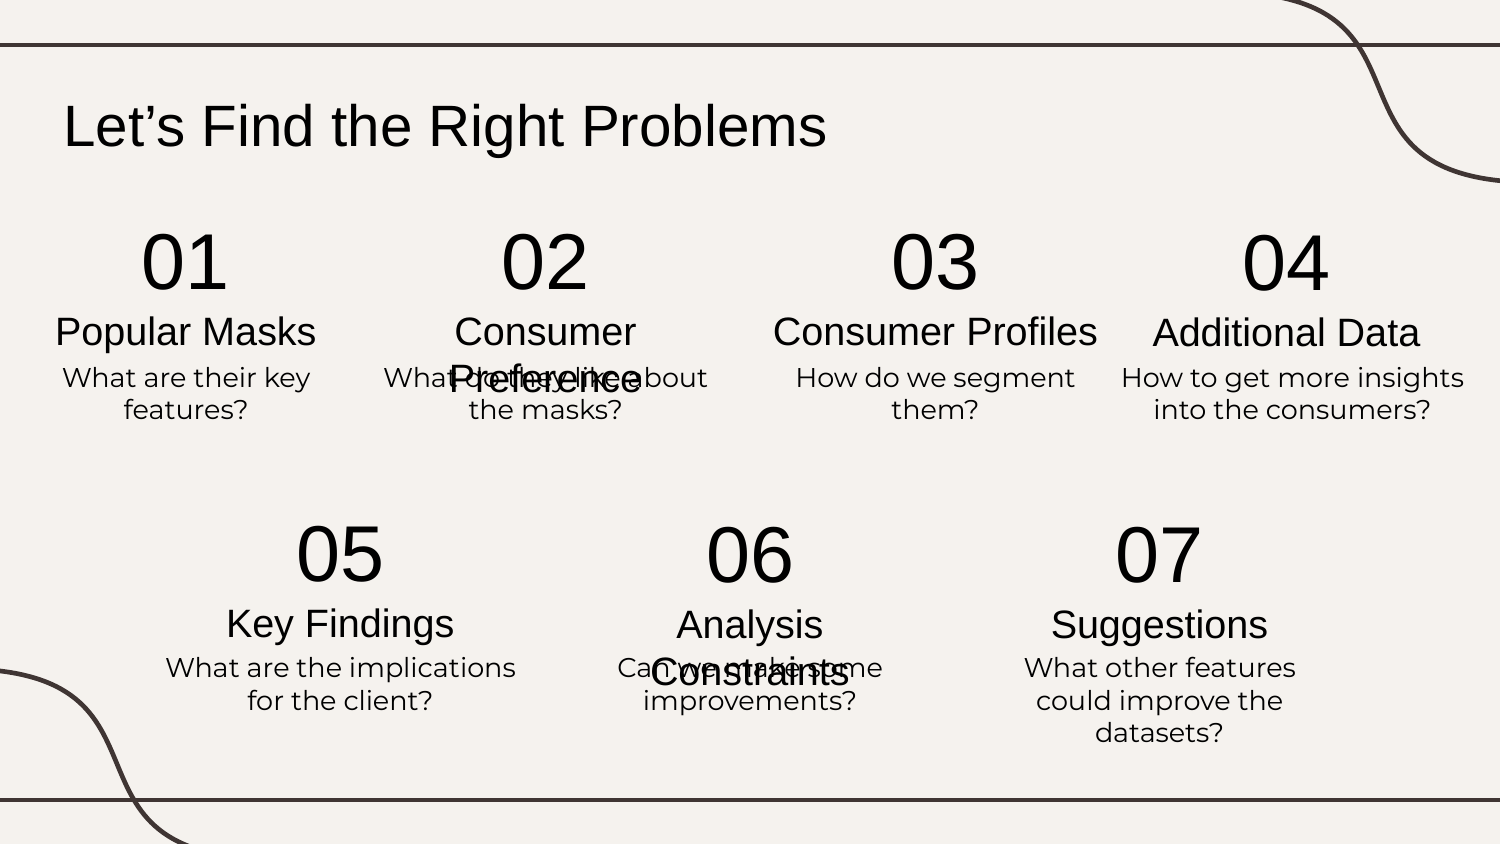

Let’s Find the Right Problems
01
02
03
04
Popular Masks
# Consumer Preference
Consumer Profiles
Additional Data
How do we segment them?
How to get more insights into the consumers?
What are their key features?
What do they like about the masks?
05
06
07
Key Findings
Analysis Constraints
Suggestions
What are the implications for the client?
Can we make some improvements?
What other features could improve the datasets?